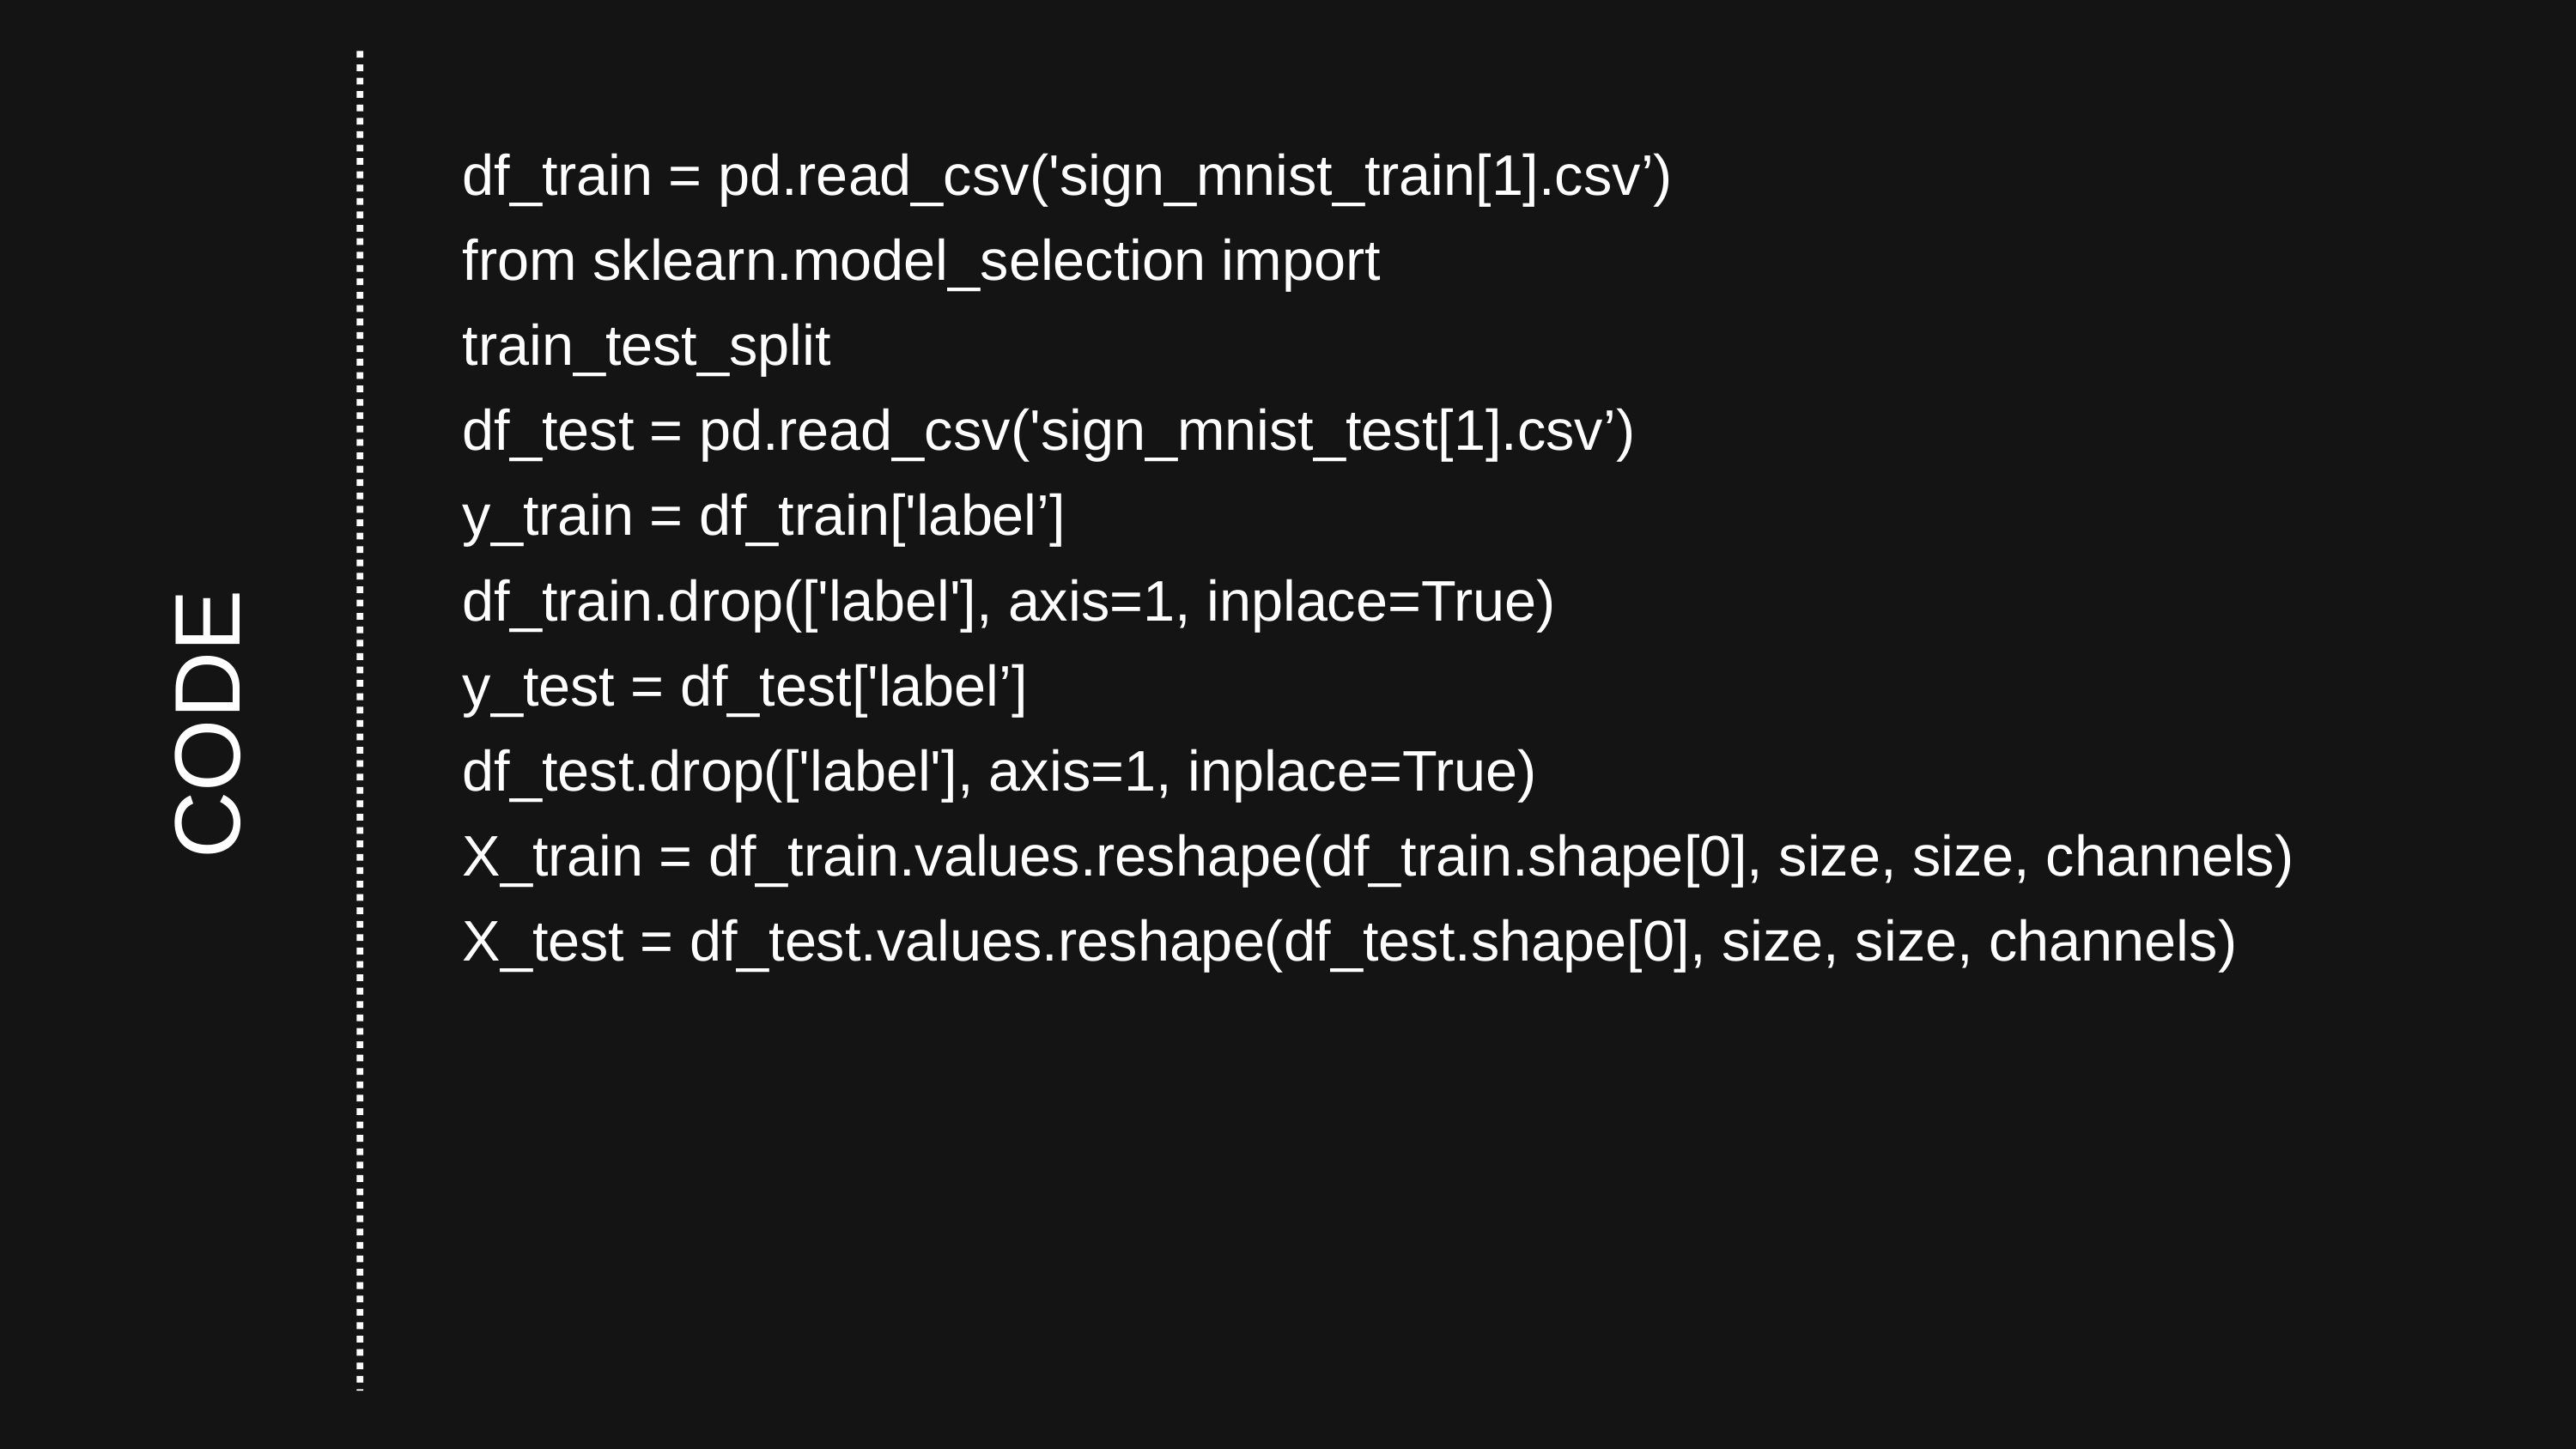

df_train = pd.read_csv('sign_mnist_train[1].csv’)
from sklearn.model_selection import
train_test_split
df_test = pd.read_csv('sign_mnist_test[1].csv’)
y_train = df_train['label’]
df_train.drop(['label'], axis=1, inplace=True)
y_test = df_test['label’]
df_test.drop(['label'], axis=1, inplace=True)
X_train = df_train.values.reshape(df_train.shape[0], size, size, channels)
X_test = df_test.values.reshape(df_test.shape[0], size, size, channels)
CODE